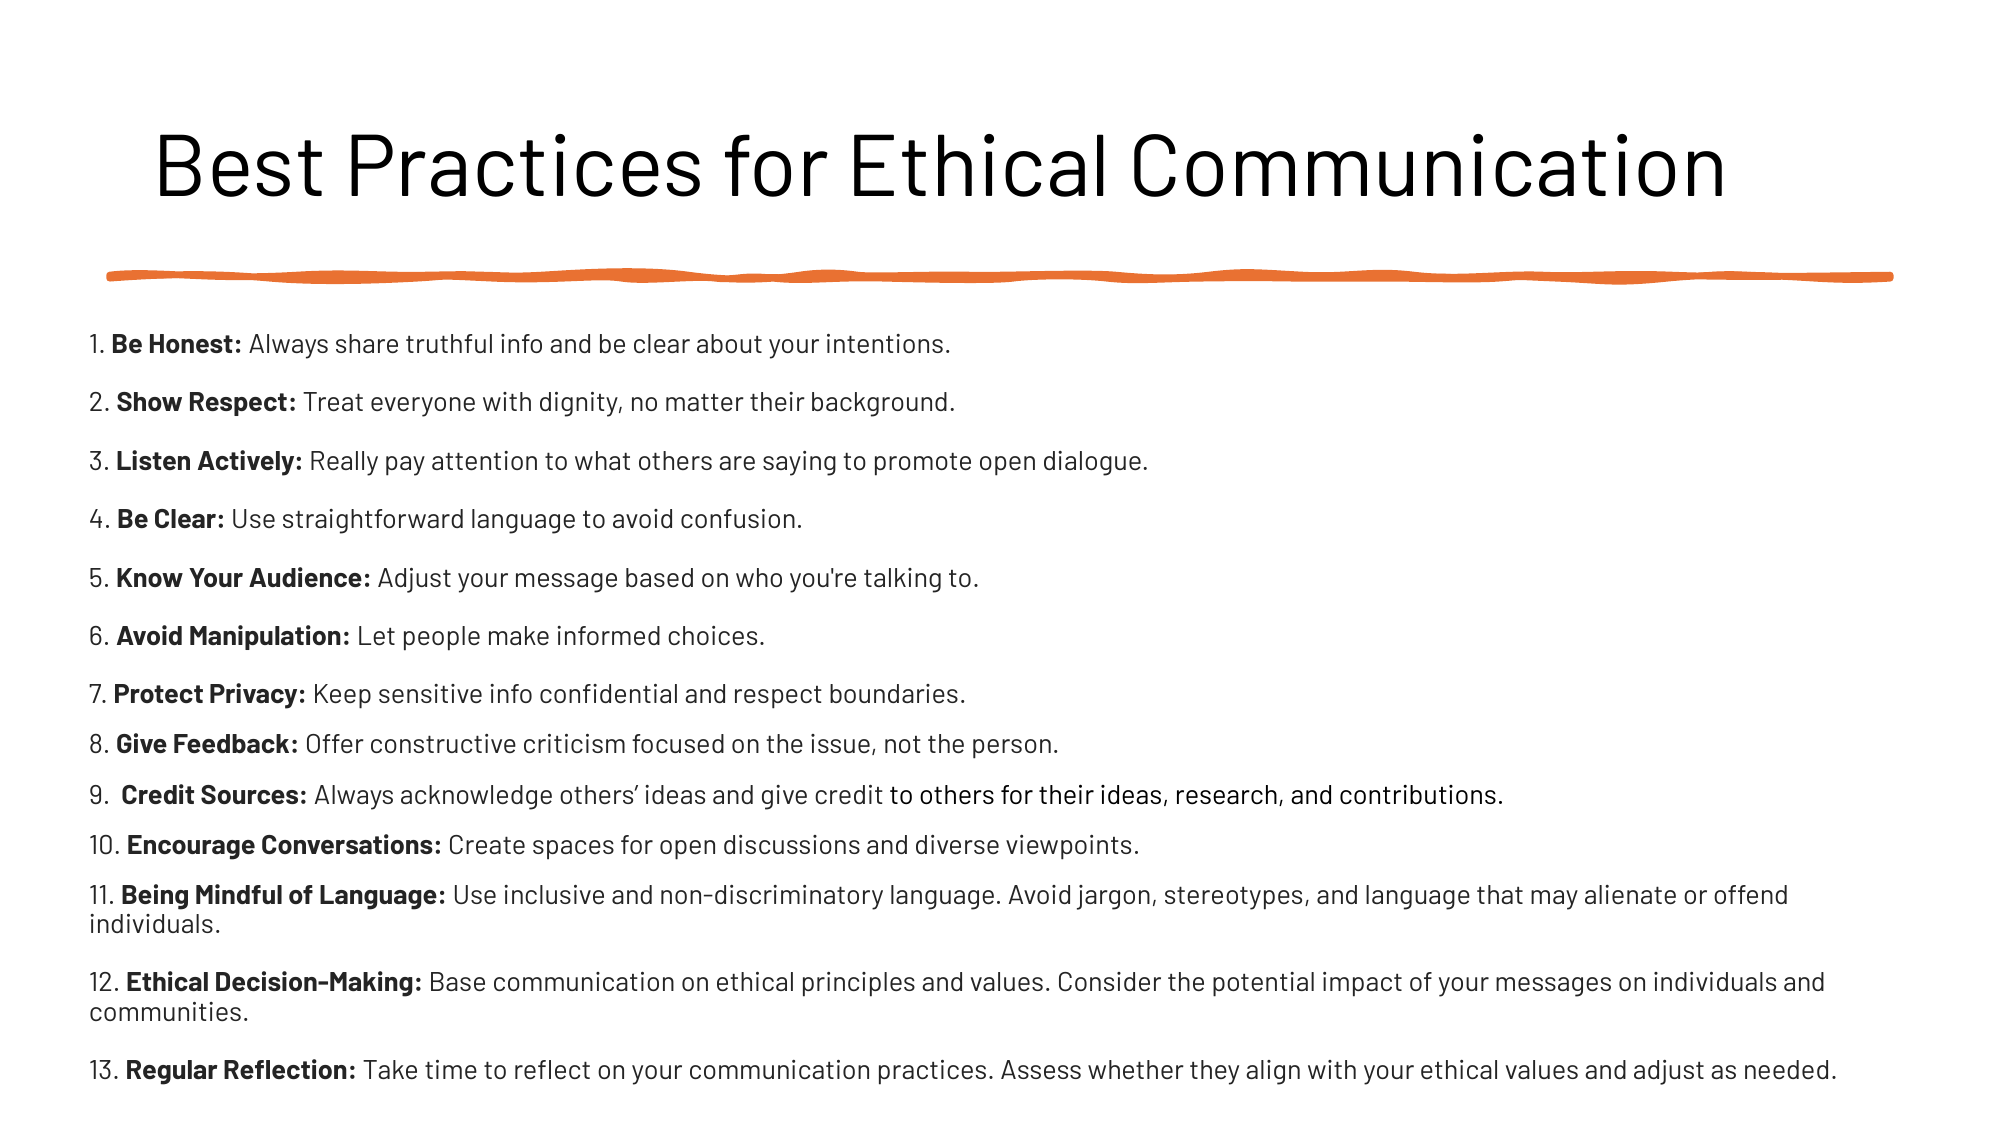

# Best Practices for Ethical Communication

1. Be Honest: Always share truthful info and be clear about your intentions.
2. Show Respect: Treat everyone with dignity, no matter their background.
3. Listen Actively: Really pay attention to what others are saying to promote open dialogue.
4. Be Clear: Use straightforward language to avoid confusion.
5. Know Your Audience: Adjust your message based on who you're talking to.
6. Avoid Manipulation: Let people make informed choices.
7. Protect Privacy: Keep sensitive info confidential and respect boundaries.
8. Give Feedback: Offer constructive criticism focused on the issue, not the person.
9.  Credit Sources: Always acknowledge others’ ideas and give credit to others for their ideas, research, and contributions.
10. Encourage Conversations: Create spaces for open discussions and diverse viewpoints.
11. Being Mindful of Language: Use inclusive and non-discriminatory language. Avoid jargon, stereotypes, and language that may alienate or offend individuals.
12. Ethical Decision-Making: Base communication on ethical principles and values. Consider the potential impact of your messages on individuals and communities.
13. Regular Reflection: Take time to reflect on your communication practices. Assess whether they align with your ethical values and adjust as needed.